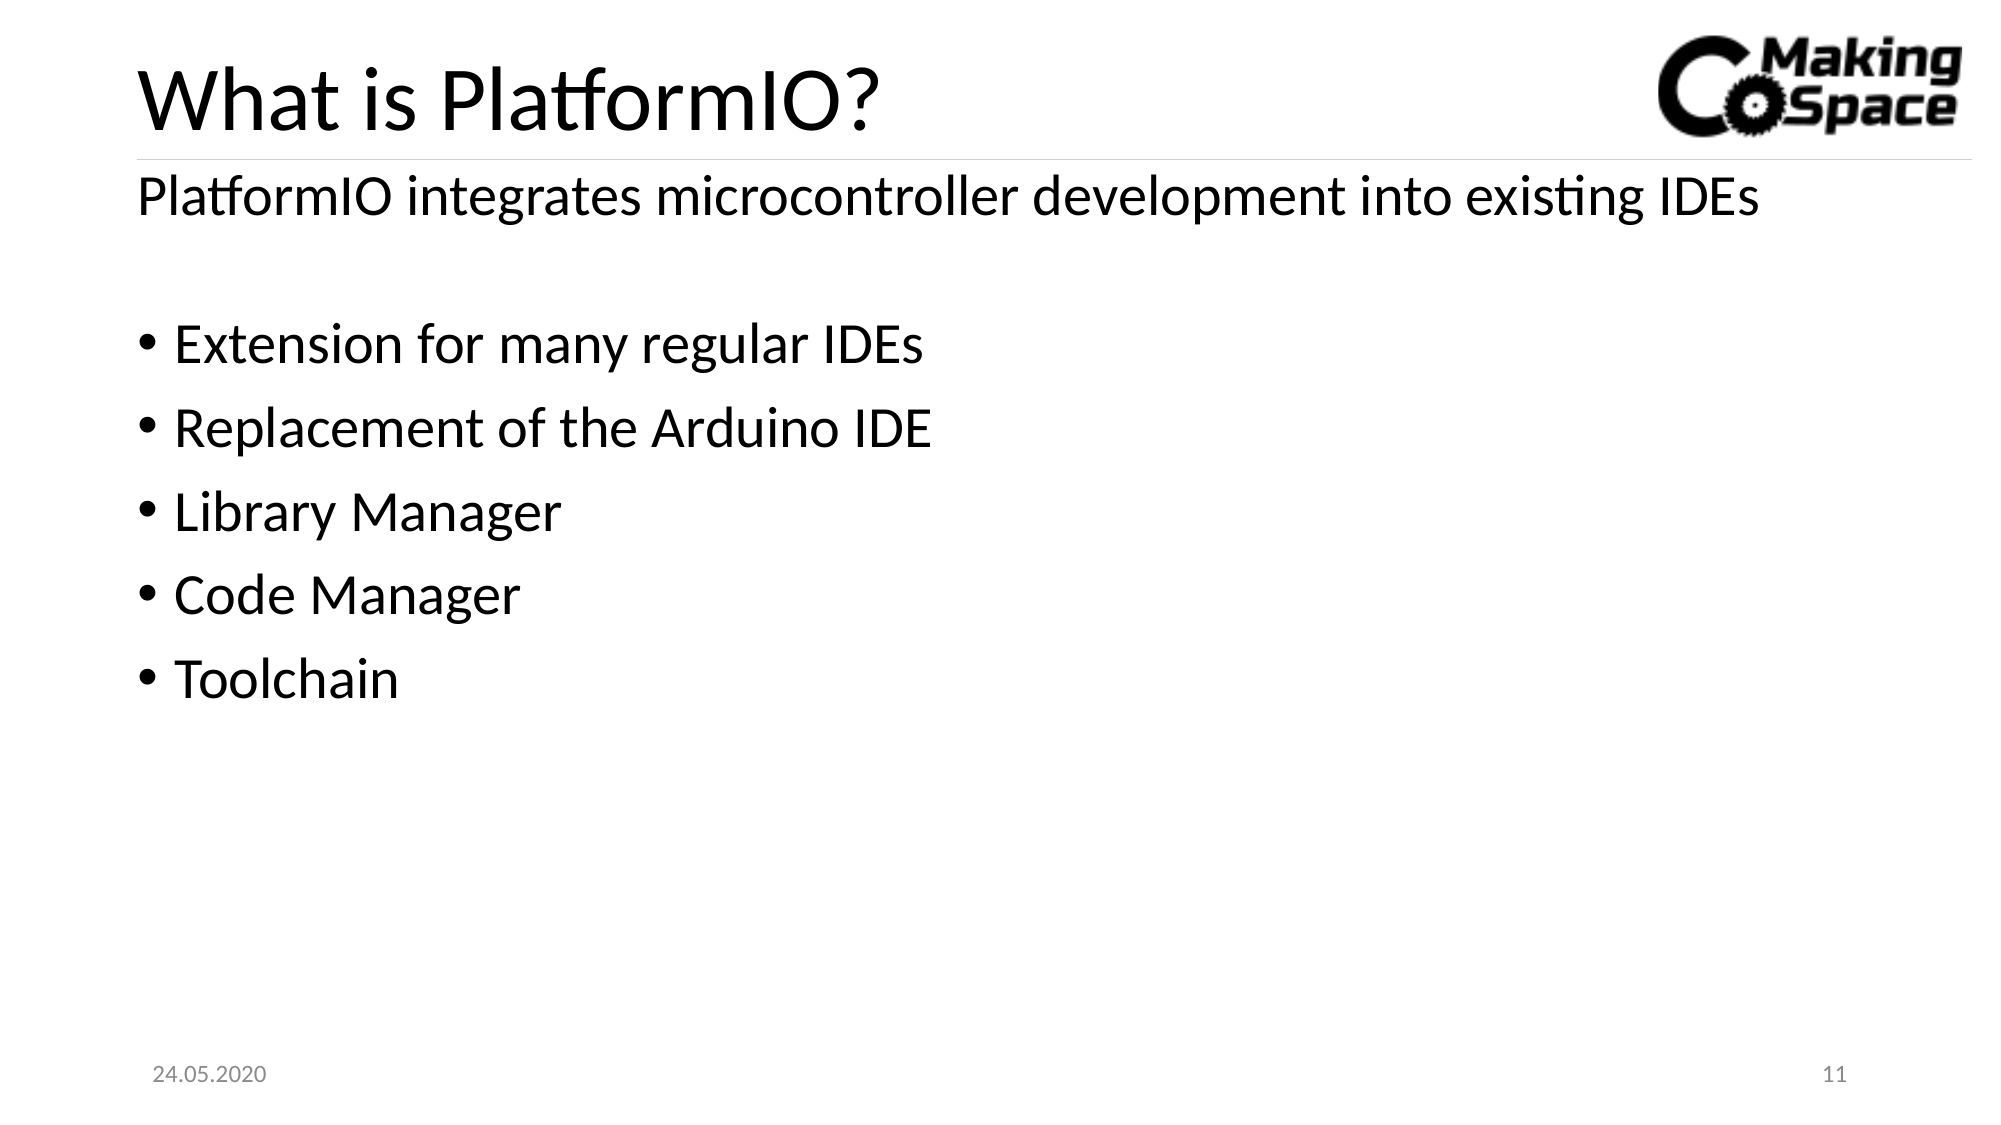

# What is PlatformIO?
PlatformIO integrates microcontroller development into existing IDEs
Extension for many regular IDEs
Replacement of the Arduino IDE
Library Manager
Code Manager
Toolchain

24.05.2020
11